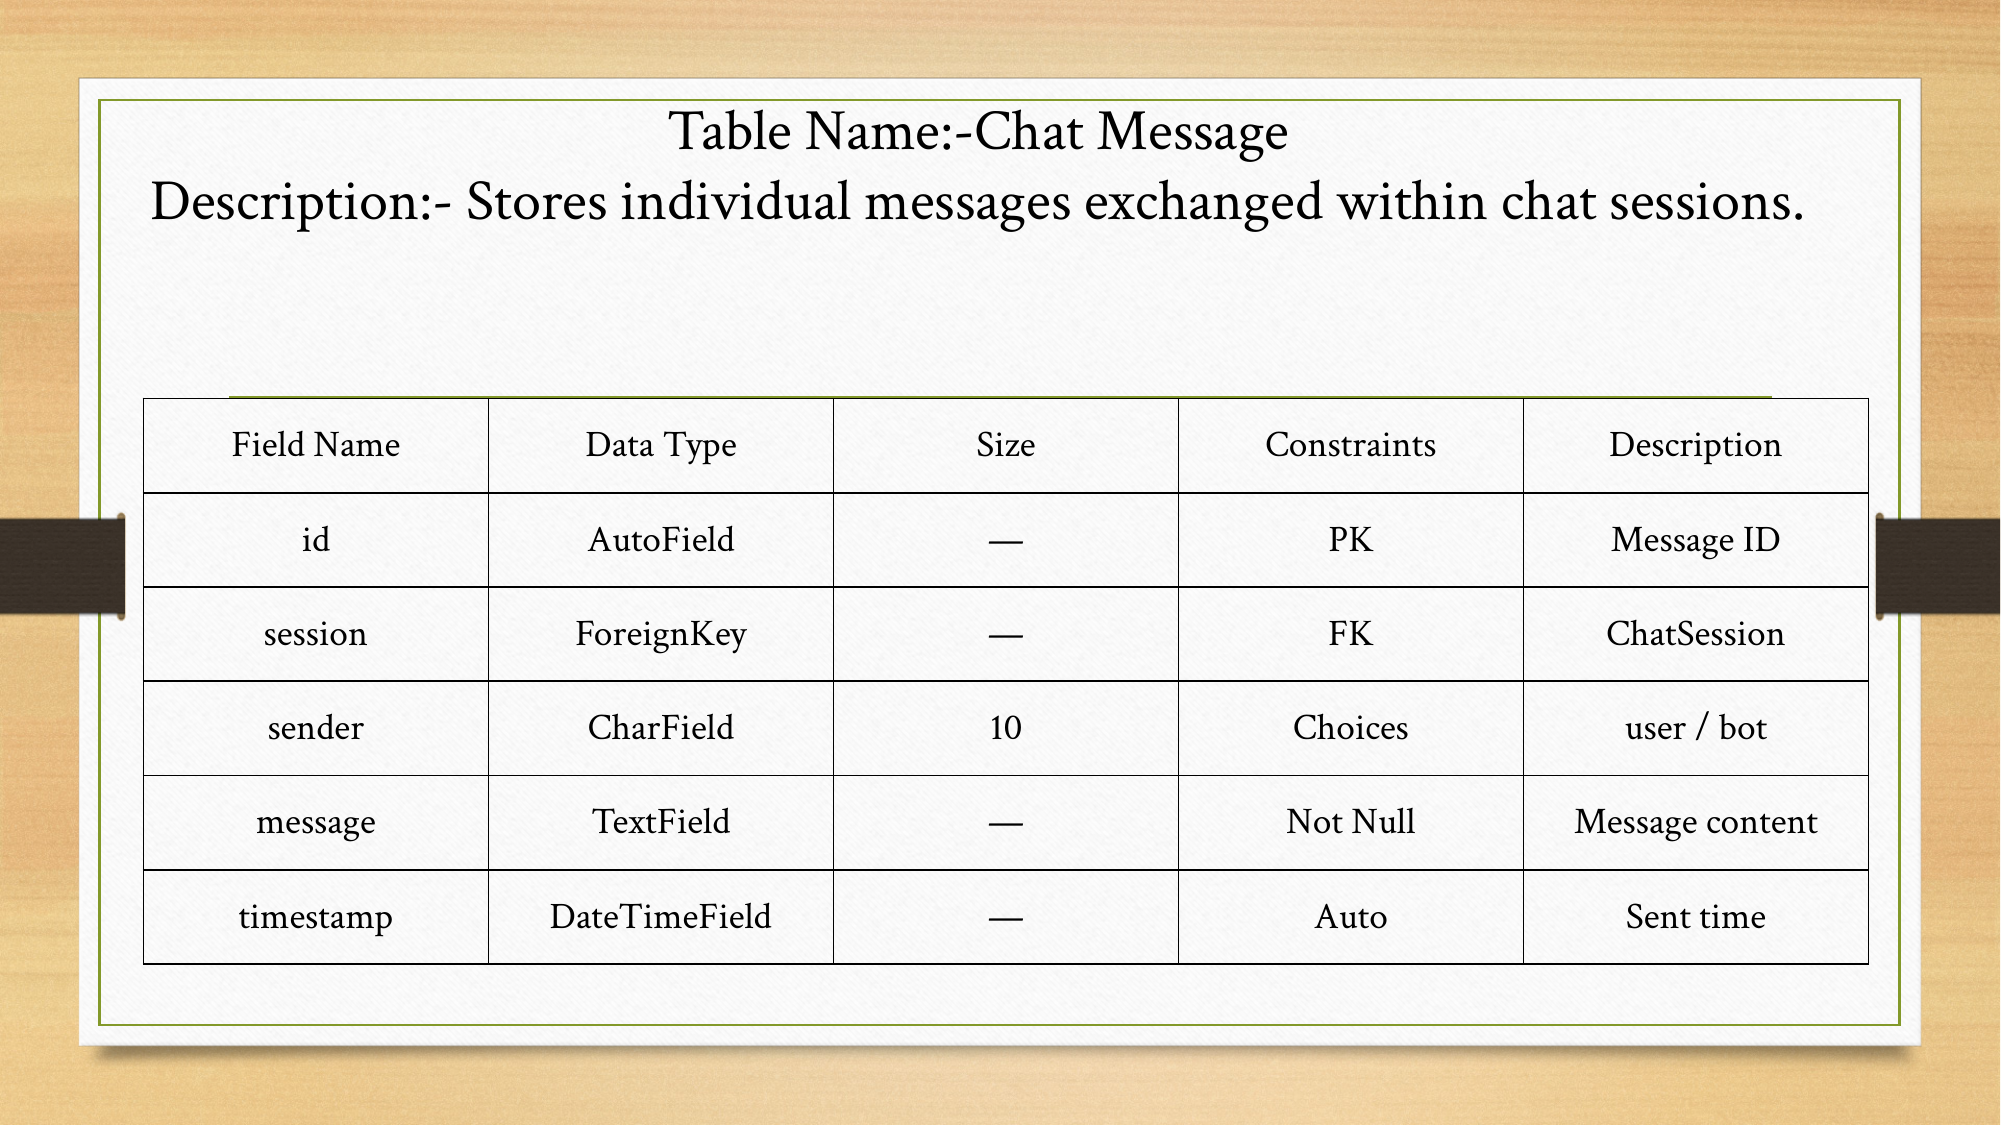

Table Name:-Chat Message
Description:- Stores individual messages exchanged within chat sessions.

| Field Name | Data Type | Size | Constraints | Description |
| --- | --- | --- | --- | --- |
| id | AutoField | — | PK | Message ID |
| session | ForeignKey | — | FK | ChatSession |
| sender | CharField | 10 | Choices | user / bot |
| message | TextField | — | Not Null | Message content |
| timestamp | DateTimeField | — | Auto | Sent time |